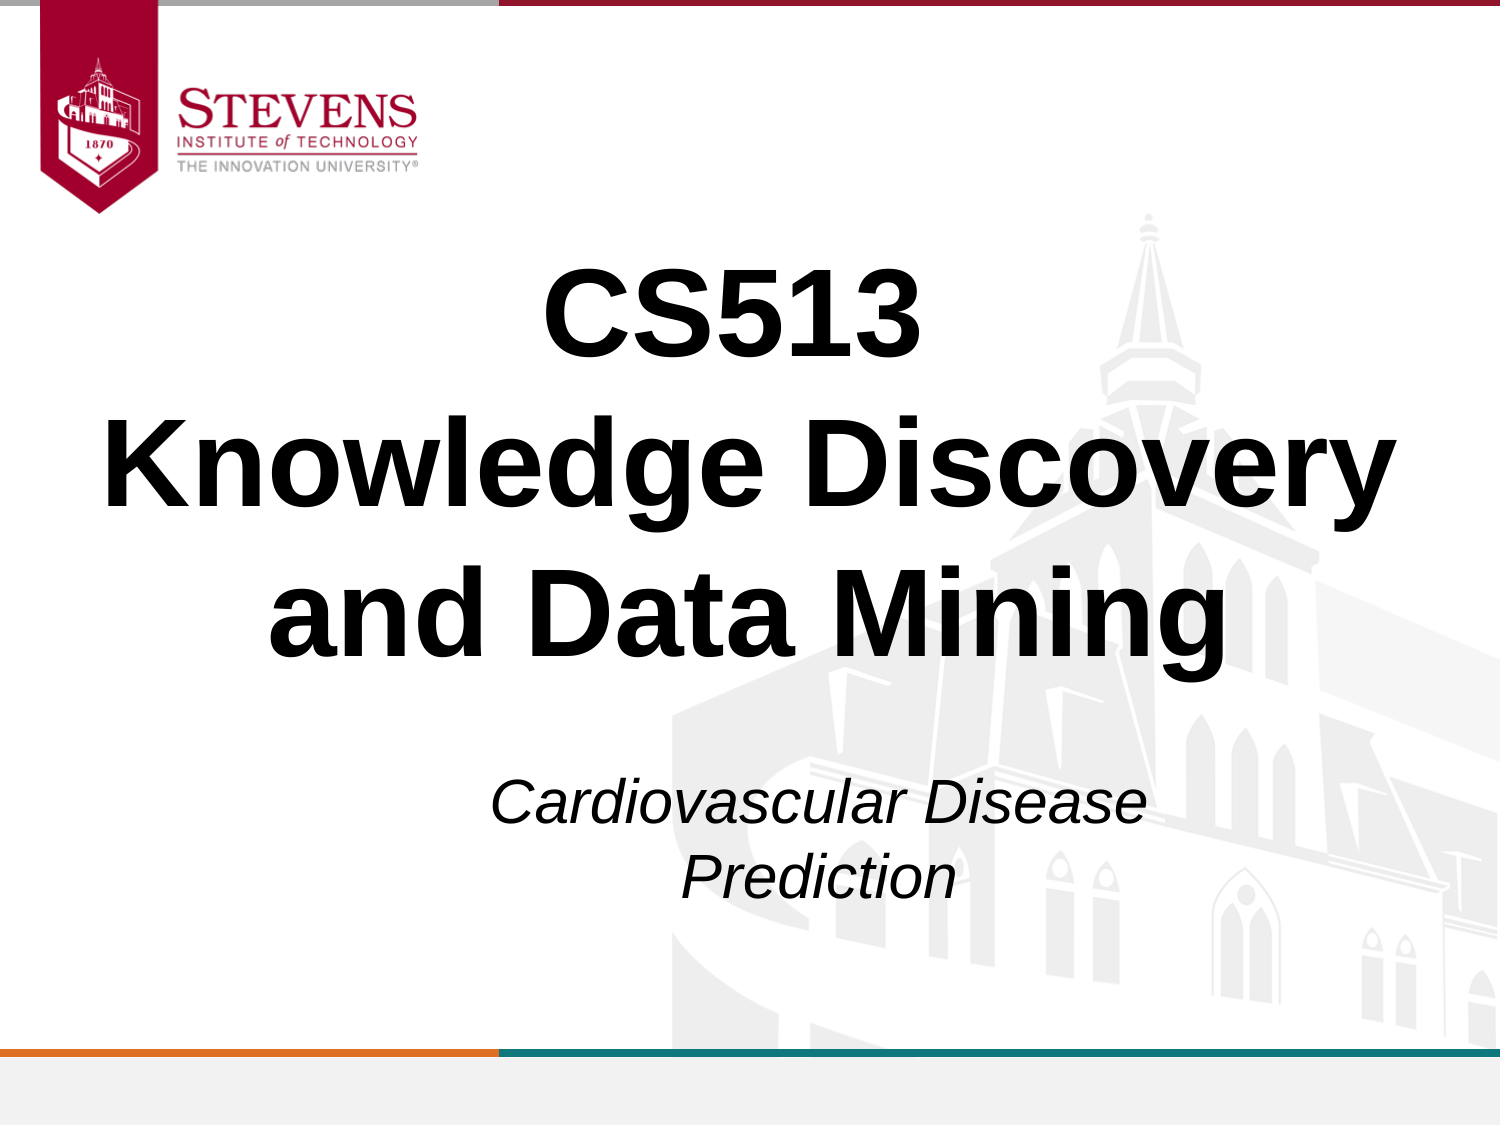

CS513
Knowledge Discovery and Data Mining

Cardiovascular Disease Prediction